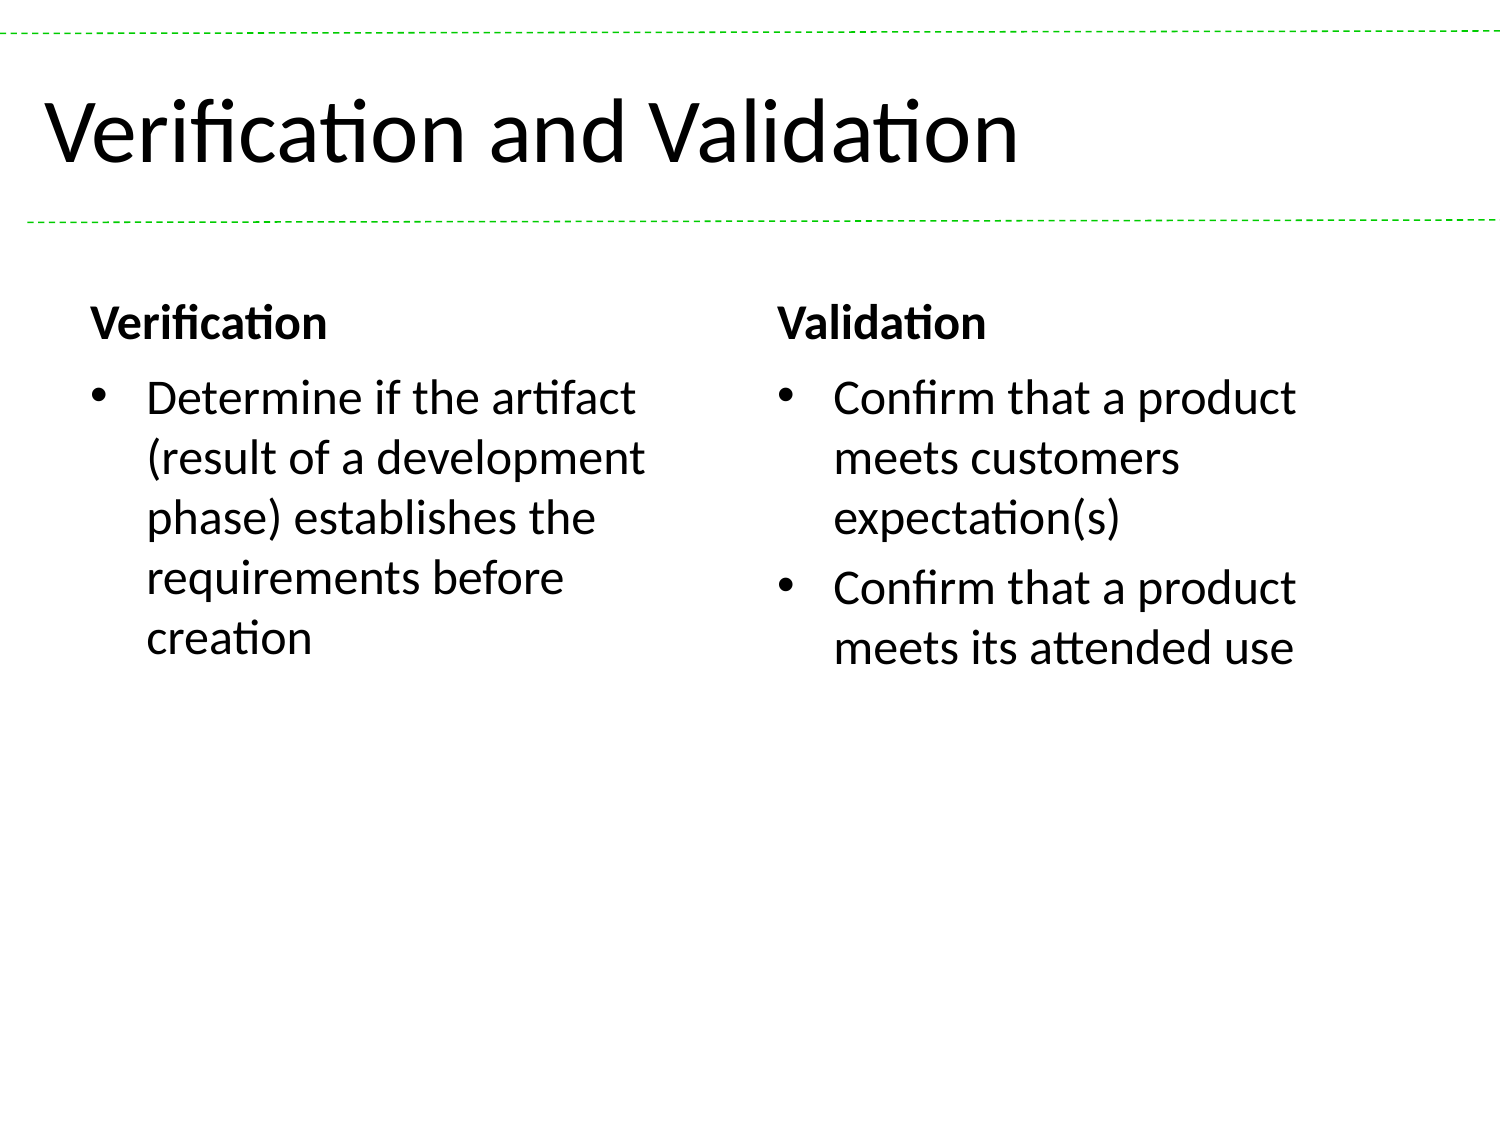

# Verification and Validation
Verification
Validation
Determine if the artifact (result of a development phase) establishes the requirements before creation
Confirm that a product meets customers expectation(s)
Confirm that a product meets its attended use